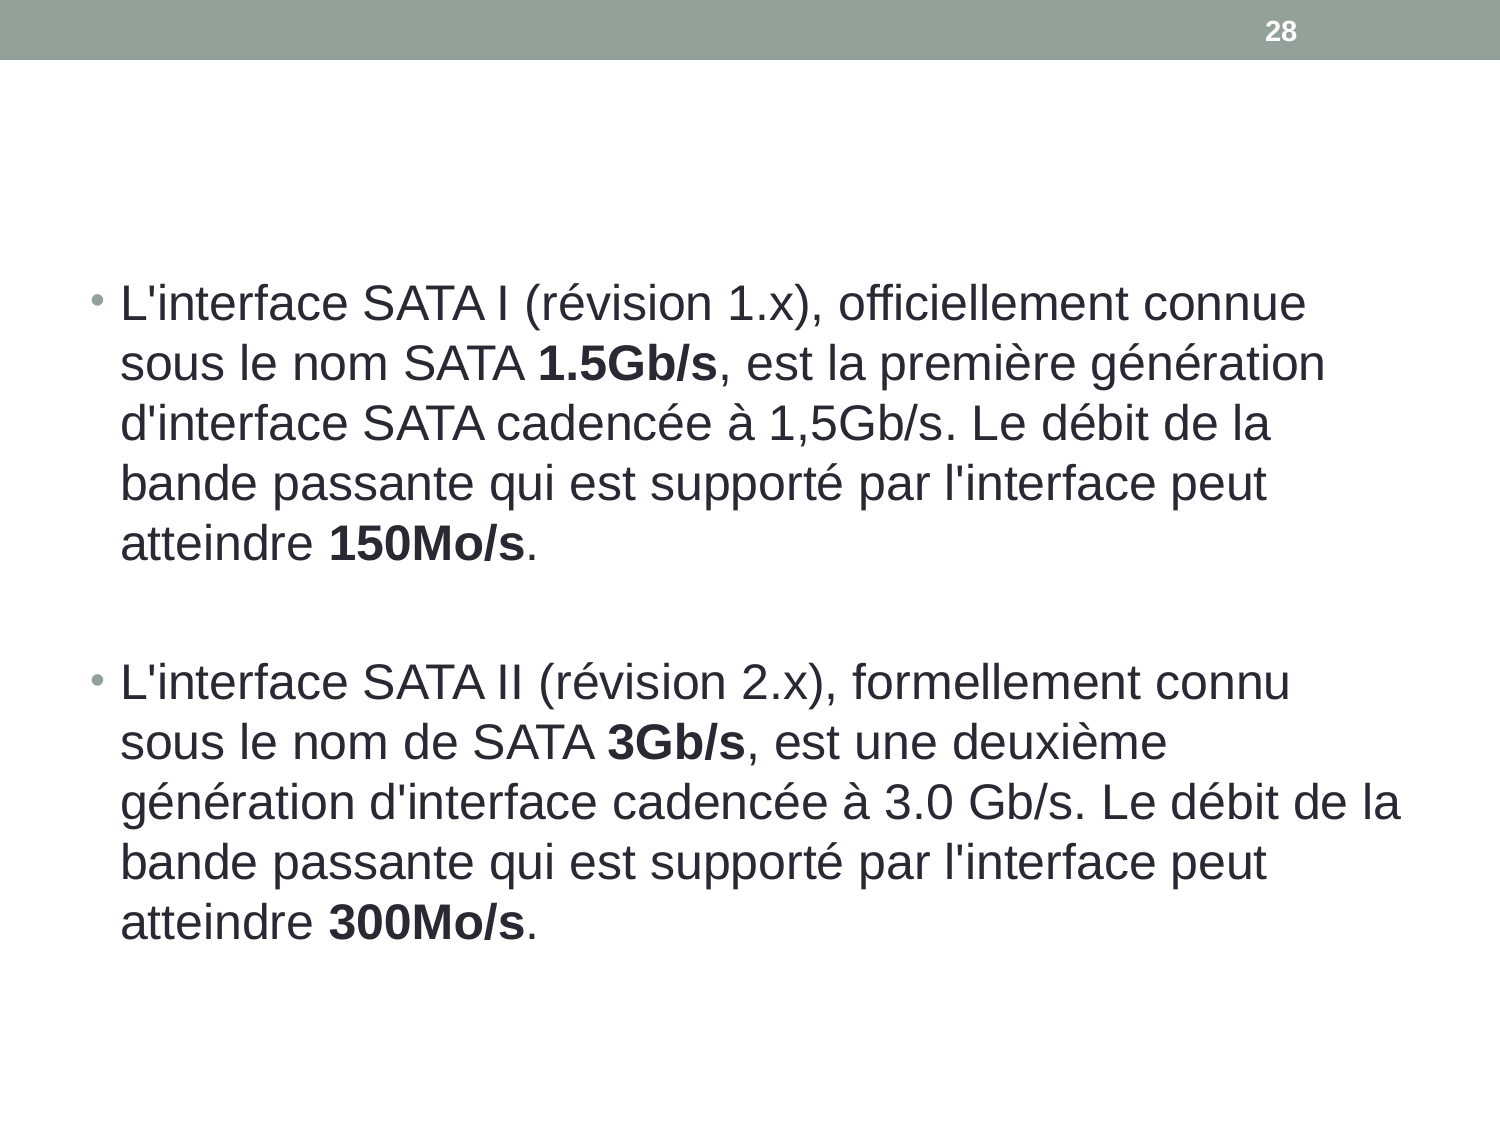

28
#
L'interface SATA I (révision 1.x), officiellement connue sous le nom SATA 1.5Gb/s, est la première génération d'interface SATA cadencée à 1,5Gb/s. Le débit de la bande passante qui est supporté par l'interface peut atteindre 150Mo/s.

L'interface SATA II (révision 2.x), formellement connu sous le nom de SATA 3Gb/s, est une deuxième génération d'interface cadencée à 3.0 Gb/s. Le débit de la bande passante qui est supporté par l'interface peut atteindre 300Mo/s.